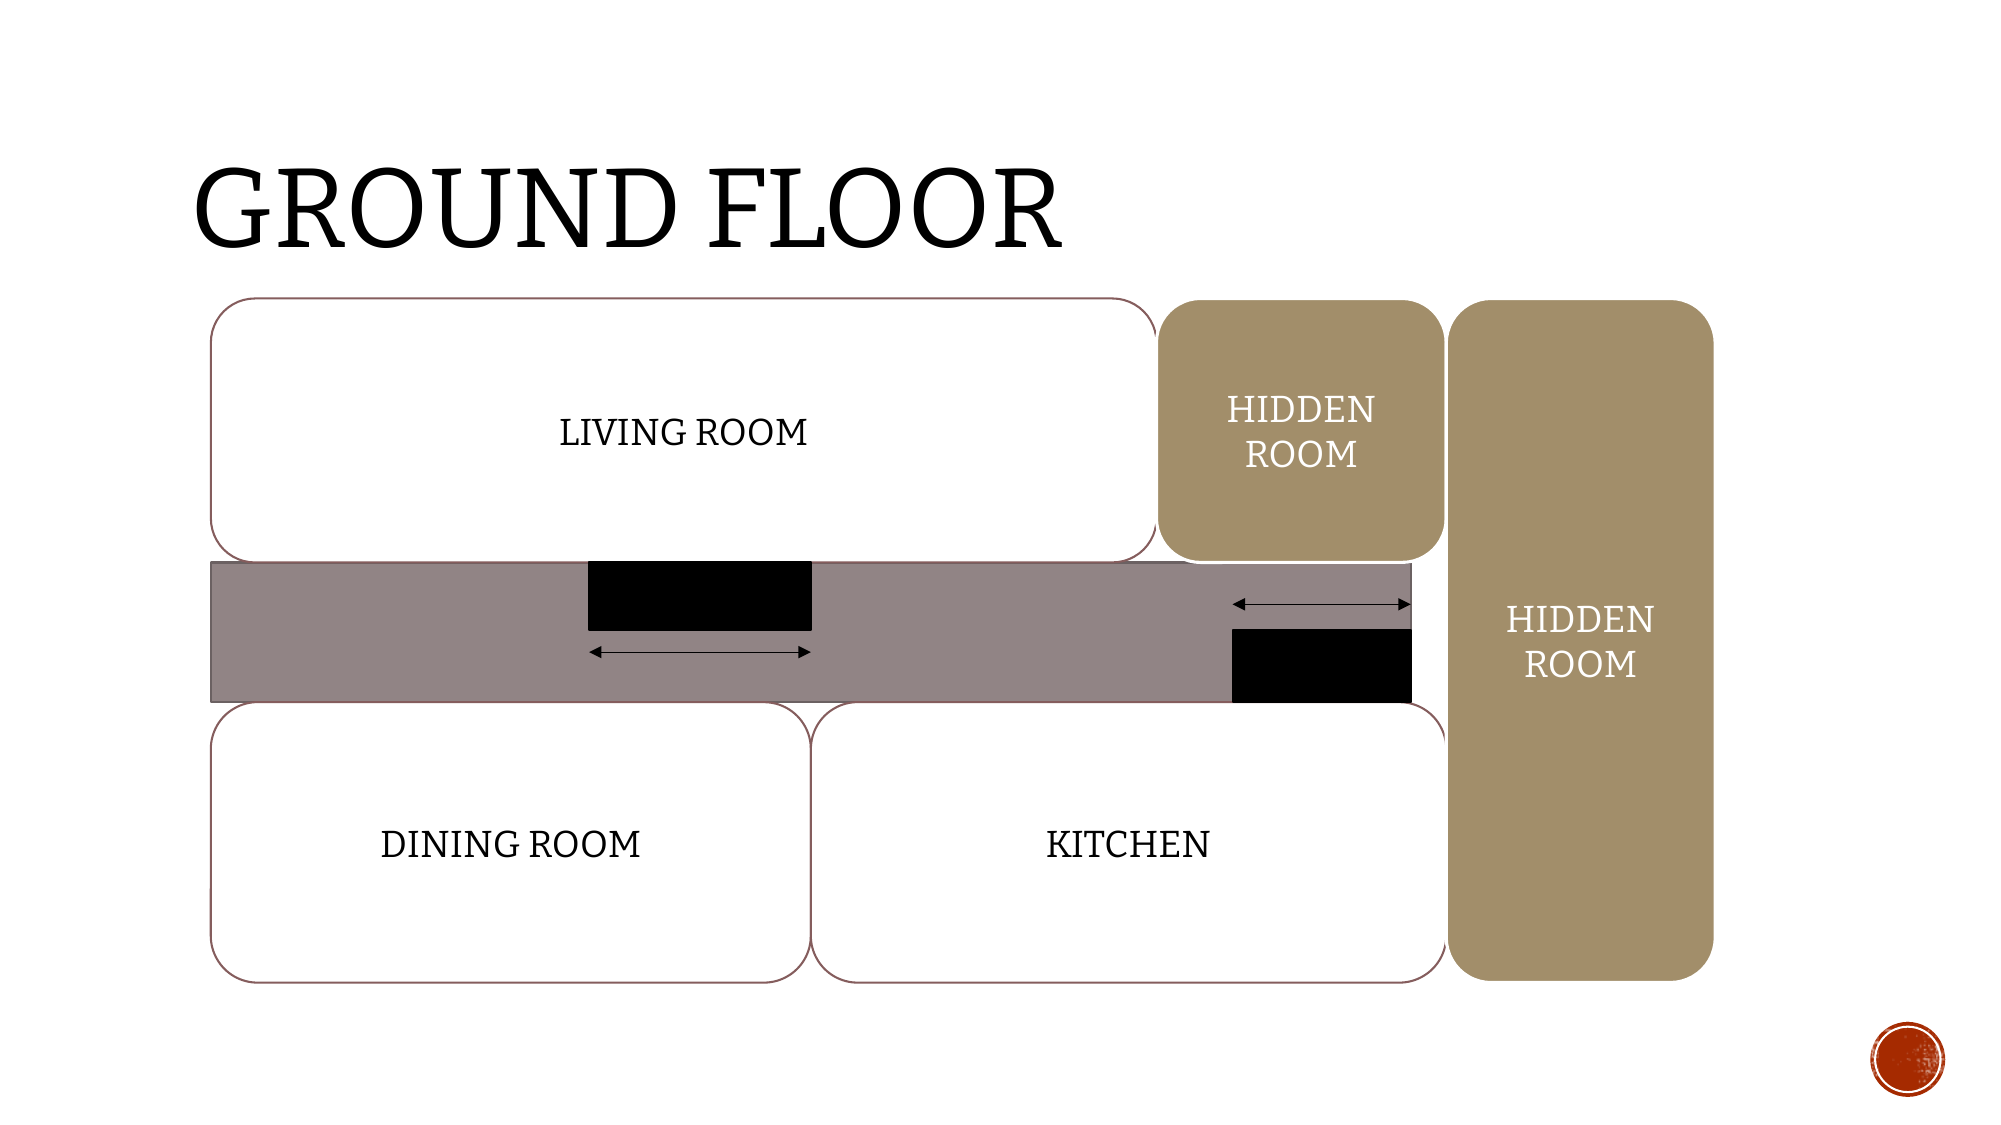

# GROUND FLOOR
LIVING ROOM
HIDDEN ROOM
HIDDEN ROOM

DINING ROOM
KITCHEN